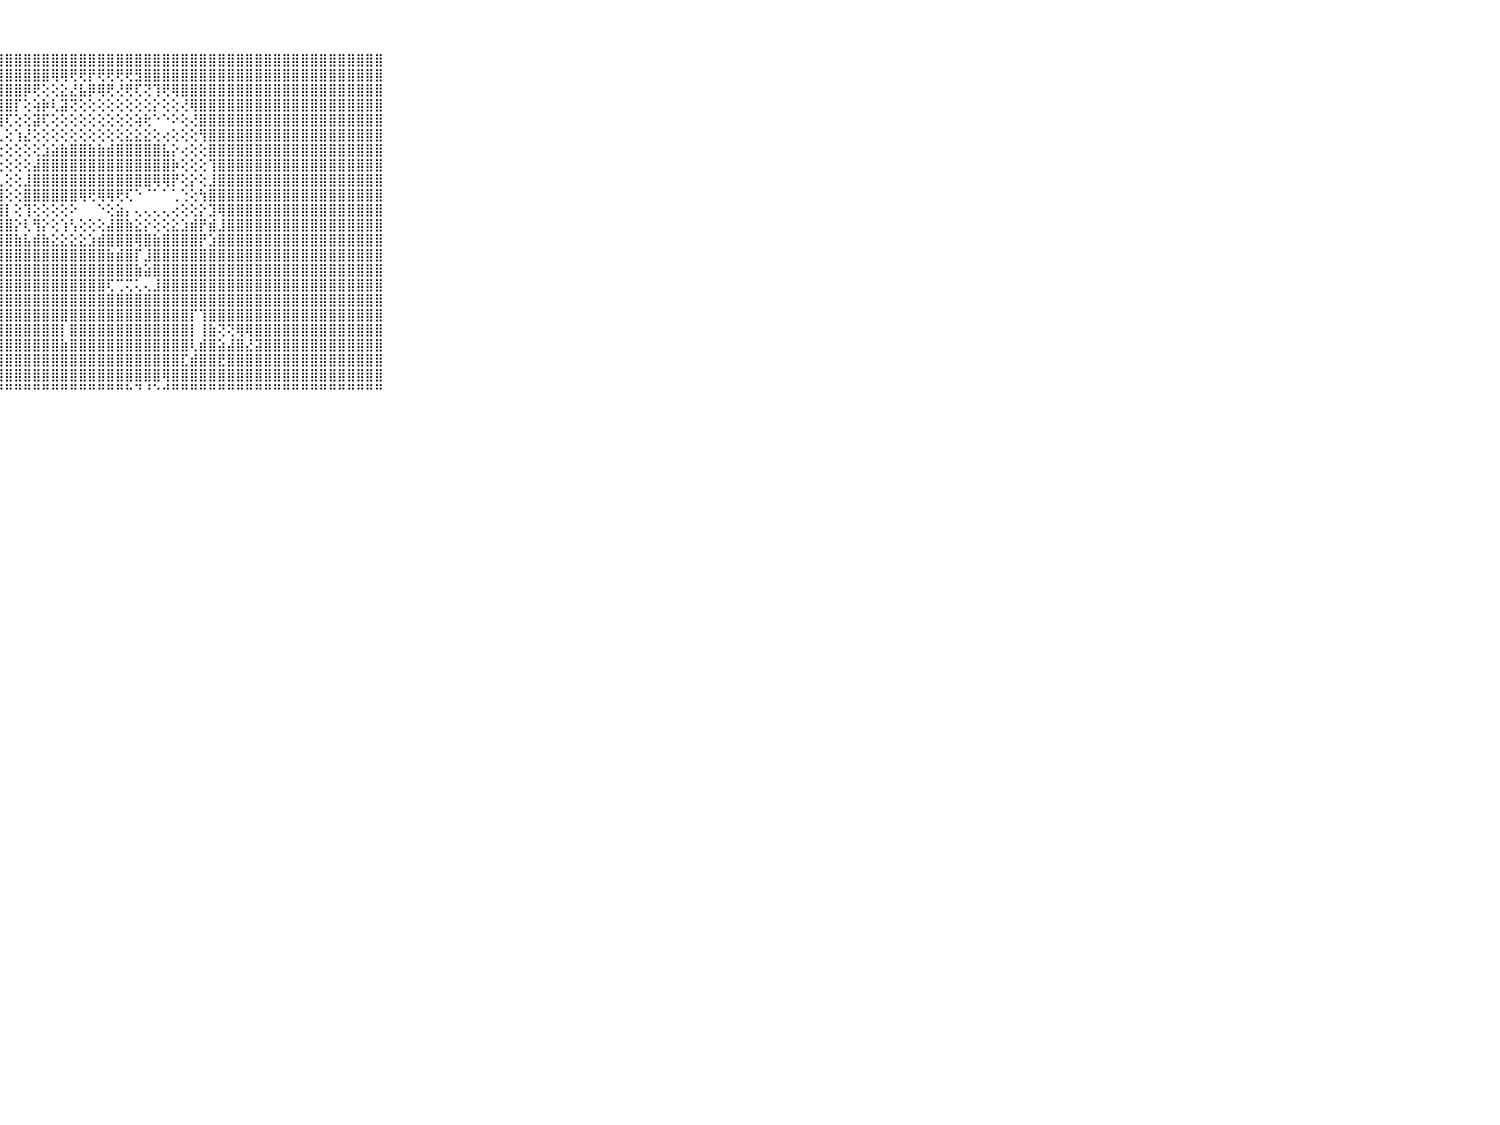

⠀⠀⠀⠀⠀⠀⠀⠀⠀⠀⠀⣿⣿⣿⣿⣿⣿⣿⣿⣿⣿⣿⣿⣿⣿⣿⣿⣿⣿⣿⣿⣿⣿⣿⣿⣿⣿⣿⣿⣿⣿⣿⣿⣿⣿⣿⣿⣿⣿⣿⣿⣿⣿⣿⣿⣿⣿⣿⣿⣿⣿⣿⣿⣿⣿⣿⣿⣿⣿⠀⠀⠀⠀⠀⠀⠀⠀⠀⠀⠀⠀
⠀⠀⠀⠀⠀⠀⠀⠀⠀⠀⠀⣿⣿⣿⣿⣿⣿⣿⣿⣿⣿⣿⣿⣿⣿⣿⣿⣿⣿⣿⣿⣿⣿⢿⢿⢟⢟⡟⢟⢟⢟⢟⣻⣿⣿⣿⣿⣿⣿⣿⣿⣿⣿⣿⣿⣿⣿⣿⣿⣿⣿⣿⣿⣿⣿⣿⣿⣿⣿⠀⠀⠀⠀⠀⠀⠀⠀⠀⠀⠀⠀
⠀⠀⠀⠀⠀⠀⠀⠀⠀⠀⠀⣿⣿⣿⣿⣿⣿⣿⣿⣿⣿⣿⣿⣿⣿⣿⣿⣿⣿⣿⡿⢟⢕⢕⣕⣜⣧⡿⢿⢟⢜⢟⢏⢝⢹⢟⢿⣿⣿⣿⣿⣿⣿⣿⣿⣿⣿⣿⣿⣿⣿⣿⣿⣿⣿⣿⣿⣿⣿⠀⠀⠀⠀⠀⠀⠀⠀⠀⠀⠀⠀
⠀⠀⠀⠀⠀⠀⠀⠀⠀⠀⠀⣿⣿⣿⣿⣿⣿⣿⣿⣿⣿⣿⣿⣿⣿⣿⣿⣿⣿⡏⢕⢵⡷⢇⣽⢝⢕⢕⢕⢕⢕⢕⢕⢕⡕⢕⢕⢜⢿⣿⣿⣿⣿⣿⣿⣿⣿⣿⣿⣿⣿⣿⣿⣿⣿⣿⣿⣿⣿⠀⠀⠀⠀⠀⠀⠀⠀⠀⠀⠀⠀
⠀⠀⠀⠀⠀⠀⠀⠀⠀⠀⠀⣿⣿⣿⣿⣿⣿⣿⣿⣿⣿⣿⣿⣿⣿⣿⣿⣿⢏⢕⢕⣽⢏⢕⢕⢕⢕⢕⢕⢕⢕⢕⢵⢗⠑⠑⠕⢕⢜⣿⣿⣿⣿⣿⣿⣿⣿⣿⣿⣿⣿⣿⣿⣿⣿⣿⣿⣿⣿⠀⠀⠀⠀⠀⠀⠀⠀⠀⠀⠀⠀
⠀⠀⠀⠀⠀⠀⠀⠀⠀⠀⠀⣿⣿⣿⣿⣿⣿⣿⣿⣿⣿⣿⣿⣿⣿⣿⡟⣇⢕⢱⣜⢕⢕⢕⢕⢕⢕⢕⢕⢕⢕⣕⣕⣕⢕⢔⢕⢕⢕⢻⣿⣿⣿⣿⣿⣿⣿⣿⣿⣿⣿⣿⣿⣿⣿⣿⣿⣿⣿⠀⠀⠀⠀⠀⠀⠀⠀⠀⠀⠀⠀
⠀⠀⠀⠀⠀⠀⠀⠀⠀⠀⠀⣿⣿⣿⣿⣿⣿⣿⣿⣿⣿⣿⣿⣿⣿⣿⡕⢕⢕⢕⢕⢕⣱⣵⣷⣿⣿⣷⣷⣾⣿⣿⣿⣿⣿⣧⡕⢔⢕⢕⣿⣿⣿⣿⣿⣿⣿⣿⣿⣿⣿⣿⣿⣿⣿⣿⣿⣿⣿⠀⠀⠀⠀⠀⠀⠀⠀⠀⠀⠀⠀
⠀⠀⠀⠀⠀⠀⠀⠀⠀⠀⠀⣿⣿⣿⣿⣿⣿⣿⣿⣿⣿⣿⣿⣿⣿⣿⣷⢕⢕⢕⢕⣼⣿⣿⣿⣿⣿⣿⣿⣿⣿⣿⣿⣿⣿⣿⡷⢕⢕⢕⢹⣿⣿⣿⣿⣿⣿⣿⣿⣿⣿⣿⣿⣿⣿⣿⣿⣿⣿⠀⠀⠀⠀⠀⠀⠀⠀⠀⠀⠀⠀
⠀⠀⠀⠀⠀⠀⠀⠀⠀⠀⠀⣿⣿⣿⣿⣿⣿⣿⣿⣿⣿⣿⣿⣿⣿⣿⣿⣇⢕⢕⣸⣿⣿⣿⣿⣿⣿⣿⣿⣿⣿⣿⣿⣿⢿⢿⡟⢕⡕⢕⣸⣿⣿⣿⣿⣿⣿⣿⣿⣿⣿⣿⣿⣿⣿⣿⣿⣿⣿⠀⠀⠀⠀⠀⠀⠀⠀⠀⠀⠀⠀
⠀⠀⠀⠀⠀⠀⠀⠀⠀⠀⠀⣿⣿⣿⣿⣿⣿⣿⣿⣿⣿⣿⣿⣿⣿⣿⣿⣿⢕⢕⣿⣿⣿⣿⣿⣿⢿⢟⢿⢿⢟⢏⠑⠈⠁⠁⢁⢑⢕⢳⣿⣿⣿⣿⣿⣿⣿⣿⣿⣿⣿⣿⣿⣿⣿⣿⣿⣿⣿⠀⠀⠀⠀⠀⠀⠀⠀⠀⠀⠀⠀
⠀⠀⠀⠀⠀⠀⠀⠀⠀⠀⠀⣿⣿⣿⣿⣿⣿⣿⣿⣿⣿⣿⣿⣿⣿⣿⣿⣿⡇⢕⢹⢕⢕⢕⢕⠕⠀⠀⠑⢕⣵⡄⢄⢄⢄⢄⢔⢕⢕⡕⣹⢿⣿⣿⣿⣿⣿⣿⣿⣿⣿⣿⣿⣿⣿⣿⣿⣿⣿⠀⠀⠀⠀⠀⠀⠀⠀⠀⠀⠀⠀
⠀⠀⠀⠀⠀⠀⠀⠀⠀⠀⠀⣿⣿⣿⣿⣿⣿⣿⣿⣿⣿⣿⣿⣿⣿⣿⣿⣿⣿⡕⢇⢻⡕⢕⢱⢣⢕⢕⢕⣼⣿⣷⣕⡕⢕⢕⣕⣱⣾⡟⣾⣸⣿⣿⣿⣿⣿⣿⣿⣿⣿⣿⣿⣿⣿⣿⣿⣿⣿⠀⠀⠀⠀⠀⠀⠀⠀⠀⠀⠀⠀
⠀⠀⠀⠀⠀⠀⠀⠀⠀⠀⠀⣿⣿⣿⣿⣿⣿⣿⣿⣿⣿⣿⣿⣿⣿⣿⣿⣿⣿⣷⣧⣾⣷⣕⣕⣕⣕⣱⣾⣿⣿⣿⢿⣿⣷⣿⣿⣿⣿⡟⣱⣿⣿⣿⣿⣿⣿⣿⣿⣿⣿⣿⣿⣿⣿⣿⣿⣿⣿⠀⠀⠀⠀⠀⠀⠀⠀⠀⠀⠀⠀
⠀⠀⠀⠀⠀⠀⠀⠀⠀⠀⠀⣿⣿⣿⣿⣿⣿⣿⣿⣿⣿⣿⣿⣿⣿⣿⣿⣿⣿⣿⣿⣿⣿⣿⣿⣿⣿⣿⣿⣷⣾⣿⡏⣸⣿⣿⣿⣿⣿⣿⣿⣿⣿⣿⣿⣿⣿⣿⣿⣿⣿⣿⣿⣿⣿⣿⣿⣿⣿⠀⠀⠀⠀⠀⠀⠀⠀⠀⠀⠀⠀
⠀⠀⠀⠀⠀⠀⠀⠀⠀⠀⠀⣿⣿⣿⣿⣿⣿⣿⣿⣿⣿⣿⣿⣿⣿⣿⣿⣿⣿⣿⣿⣿⣿⣿⣿⣿⣿⣿⣿⣿⣿⣿⣷⣵⣿⣿⣿⣿⣿⣿⣿⣿⣿⣿⣿⣿⣿⣿⣿⣿⣿⣿⣿⣿⣿⣿⣿⣿⣿⠀⠀⠀⠀⠀⠀⠀⠀⠀⠀⠀⠀
⠀⠀⠀⠀⠀⠀⠀⠀⠀⠀⠀⣿⣿⣿⣿⣿⣿⣿⣿⣿⣿⣿⣿⣿⣿⣿⣿⣿⣿⣿⣿⣿⣿⣿⣿⣿⣿⣿⣿⢏⢉⢍⢅⢄⣸⣿⣿⣿⣿⣿⣿⣿⣿⣿⣿⣿⣿⣿⣿⣿⣿⣿⣿⣿⣿⣿⣿⣿⣿⠀⠀⠀⠀⠀⠀⠀⠀⠀⠀⠀⠀
⠀⠀⠀⠀⠀⠀⠀⠀⠀⠀⠀⣿⣿⣿⣿⣿⣿⣿⣿⣿⣿⣿⣿⣿⣿⣿⣿⣿⣿⣿⣿⣿⣿⣿⣿⣿⣿⣿⣿⣿⣿⣿⣿⣿⣿⣿⣿⣿⣿⣿⣿⣿⣿⣿⣿⣿⣿⣿⣿⣿⣿⣿⣿⣿⣿⣿⣿⣿⣿⠀⠀⠀⠀⠀⠀⠀⠀⠀⠀⠀⠀
⠀⠀⠀⠀⠀⠀⠀⠀⠀⠀⠀⣿⣿⣿⣿⣿⣿⣿⣿⣿⣿⣿⣿⣿⣿⣿⣿⣿⣿⣿⣿⣿⣿⣿⣿⣿⣿⣿⣿⣿⣿⣿⣿⣿⣿⣿⣿⣿⡏⢹⣿⣿⣿⣿⣿⣿⣿⣿⣿⣿⣿⣿⣿⣿⣿⣿⣿⣿⣿⠀⠀⠀⠀⠀⠀⠀⠀⠀⠀⠀⠀
⠀⠀⠀⠀⠀⠀⠀⠀⠀⠀⠀⣿⣿⣿⣿⣿⣿⣿⣿⣿⣿⣿⣿⣿⣿⣿⣿⣿⣿⣿⣿⣿⣿⣿⡇⣿⣿⣿⣿⣿⣿⣿⣿⣿⣿⣿⣿⣿⡇⢸⣷⢝⢝⢿⢿⣿⣿⣿⣿⣿⣿⣿⣿⣿⣿⣿⣿⣿⣿⠀⠀⠀⠀⠀⠀⠀⠀⠀⠀⠀⠀
⠀⠀⠀⠀⠀⠀⠀⠀⠀⠀⠀⣿⣿⣿⣿⣿⣿⣿⣿⣿⣿⣿⣿⣿⣿⣿⣿⣿⣿⣿⣿⣿⣿⣿⣷⣿⣿⣿⣿⣿⣿⣿⣿⣿⣿⣿⣿⣿⢇⣾⣿⣵⣼⣿⣜⣽⣿⣿⣿⣿⣿⣿⣿⣿⣿⣿⣿⣿⣿⠀⠀⠀⠀⠀⠀⠀⠀⠀⠀⠀⠀
⠀⠀⠀⠀⠀⠀⠀⠀⠀⠀⠀⣿⣿⣿⣿⣿⣿⣿⣿⣿⣿⣿⣿⣿⣿⣿⣿⣿⣿⣿⣿⣿⣿⣿⣿⣿⣿⣿⣿⣿⣿⣿⣿⣿⣿⣿⣿⣏⣾⣿⣿⣟⣿⣿⣿⣿⣿⣿⣿⣿⣿⣿⣿⣿⣿⣿⣿⣿⣿⠀⠀⠀⠀⠀⠀⠀⠀⠀⠀⠀⠀
⠀⠀⠀⠀⠀⠀⠀⠀⠀⠀⠀⣿⣿⣿⣿⣿⣿⣿⣿⣿⣿⣿⣿⣿⣿⣿⣿⣿⣿⣿⣿⣿⣿⣿⣿⣿⣿⣿⣿⣿⣿⣿⣿⣿⣿⢿⣿⣿⣿⣿⣿⣿⣿⣿⣿⣿⣿⣿⣿⣿⣿⣿⣿⣿⣿⣿⣿⣿⣿⠀⠀⠀⠀⠀⠀⠀⠀⠀⠀⠀⠀
⠀⠀⠀⠀⠀⠀⠀⠀⠀⠀⠀⠛⠛⠛⠛⠛⠛⠛⠛⠛⠛⠛⠛⠛⠛⠛⠛⠛⠛⠛⠛⠛⠛⠛⠛⠛⠛⠛⠛⠛⠛⠓⠙⠘⠑⠚⠛⠛⠛⠛⠛⠛⠛⠛⠛⠛⠛⠛⠛⠛⠛⠛⠛⠛⠛⠛⠛⠛⠛⠀⠀⠀⠀⠀⠀⠀⠀⠀⠀⠀⠀